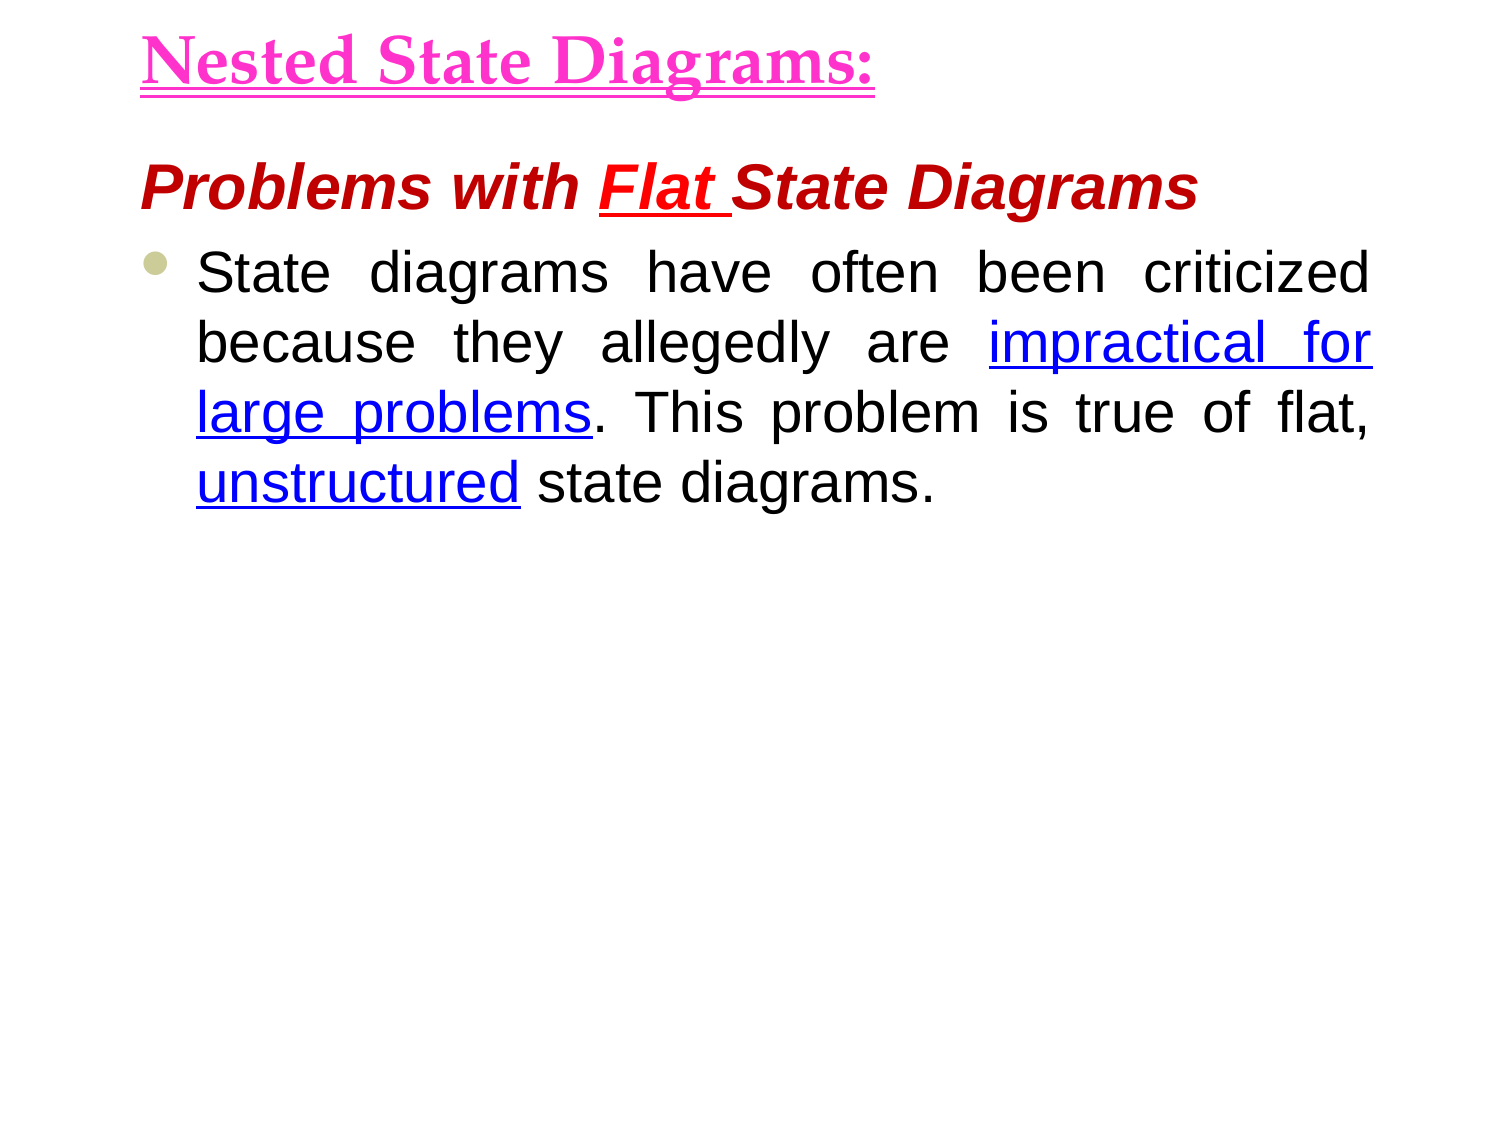

# Nested State Diagrams:
Problems with Flat State Diagrams
State diagrams have often been criticized because they allegedly are impractical for large problems. This problem is true of flat, unstructured state diagrams.